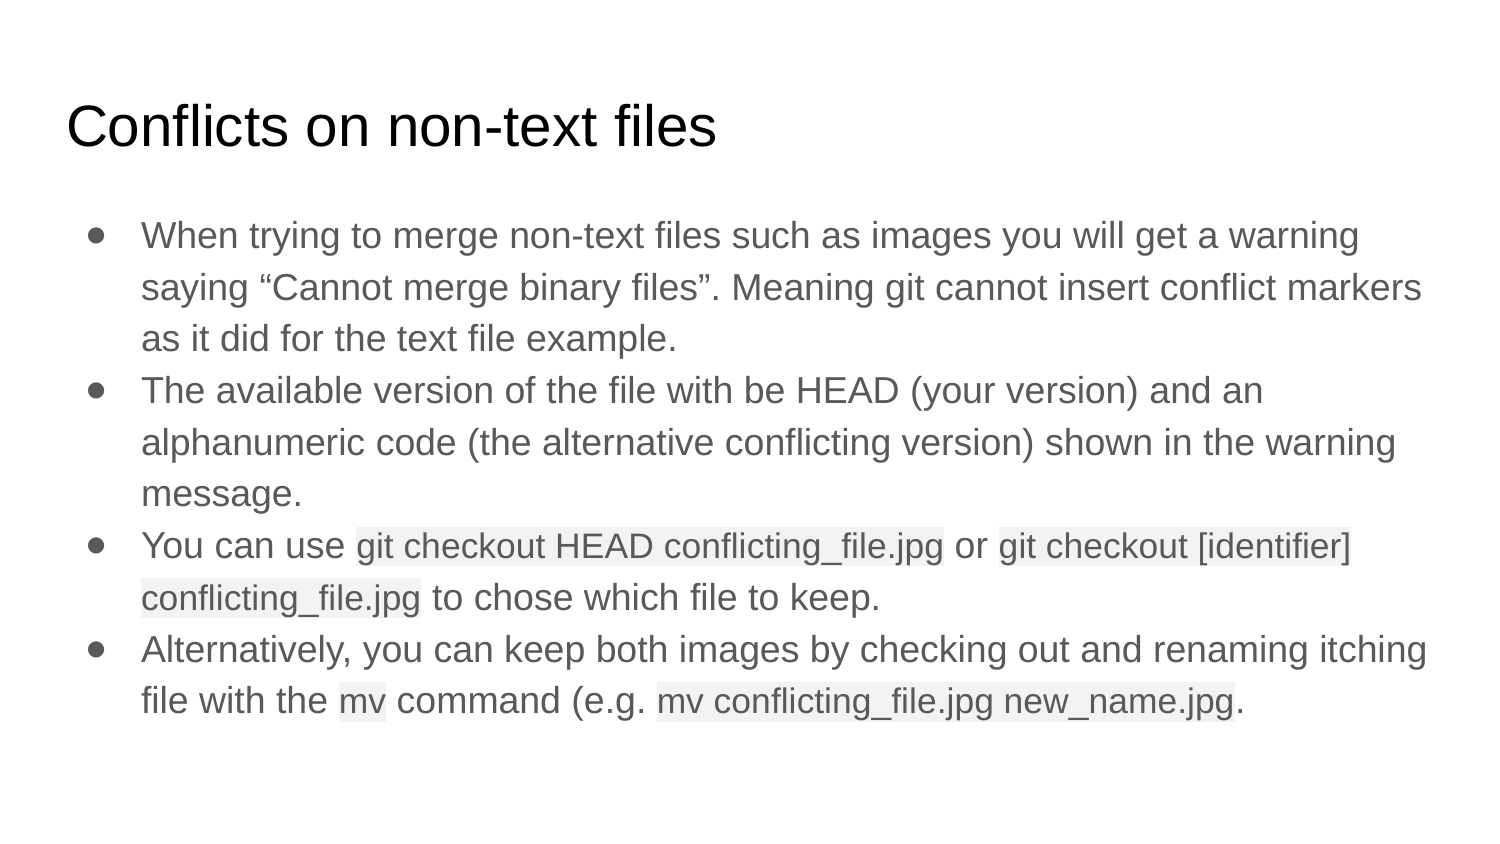

# Conflicts on non-text files
When trying to merge non-text files such as images you will get a warning saying “Cannot merge binary files”. Meaning git cannot insert conflict markers as it did for the text file example.
The available version of the file with be HEAD (your version) and an alphanumeric code (the alternative conflicting version) shown in the warning message.
You can use git checkout HEAD conflicting_file.jpg or git checkout [identifier] conflicting_file.jpg to chose which file to keep.
Alternatively, you can keep both images by checking out and renaming itching file with the mv command (e.g. mv conflicting_file.jpg new_name.jpg.